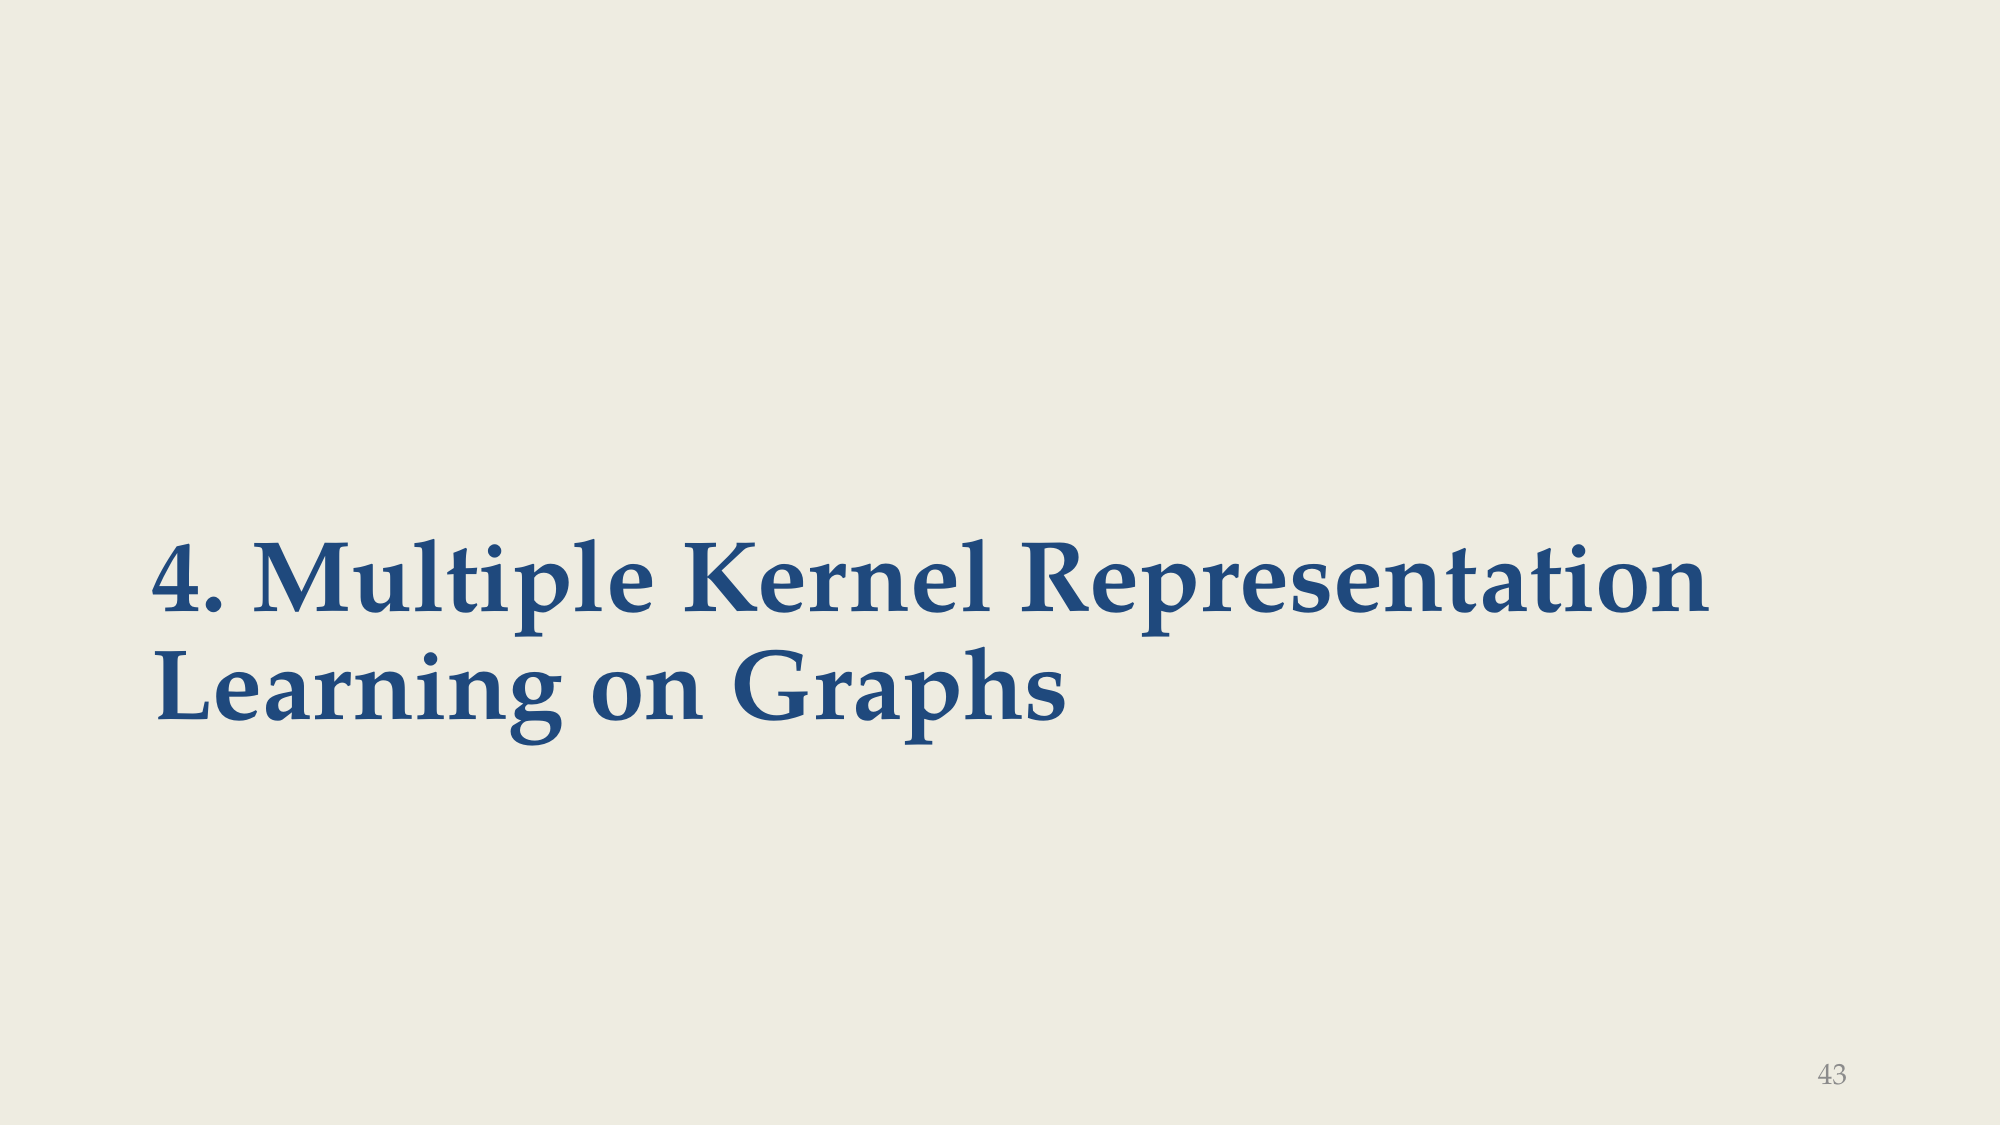

# 4. Multiple Kernel Representation Learning on Graphs

43